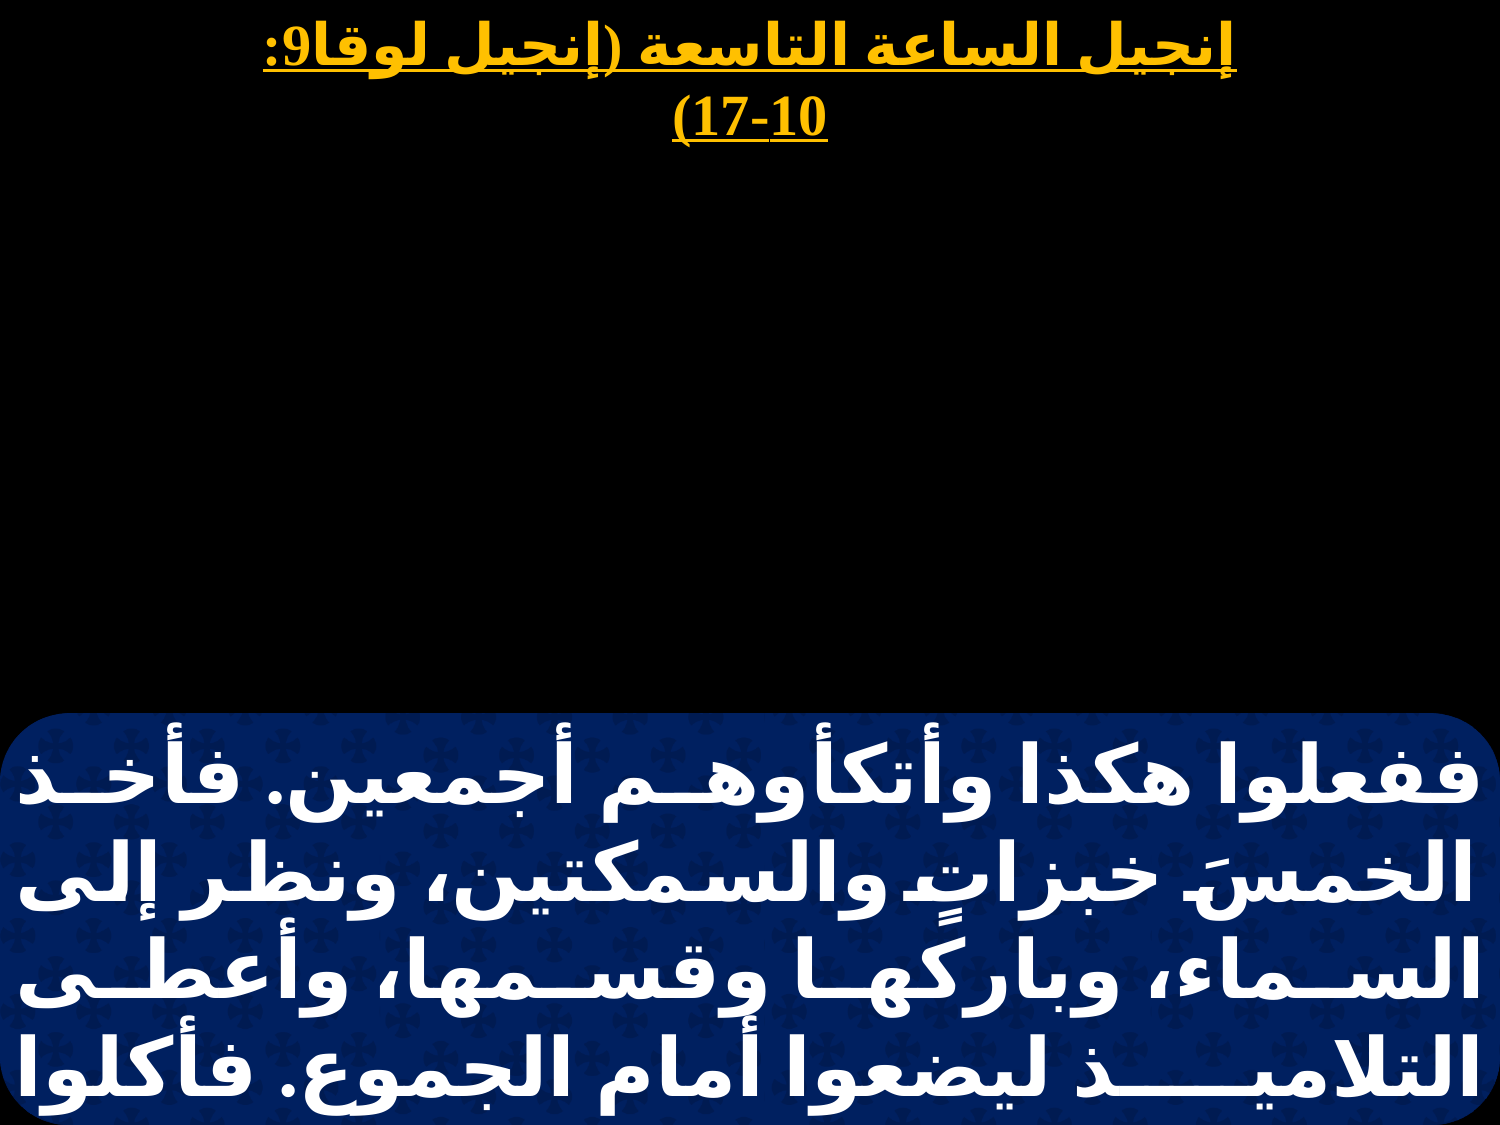

#
ففعلوا هكذا وأتكأوهم أجمعين. فأخذ الخمسَ خبزاتٍ والسمكتين، ونظر إلى السماء، وباركها وقسمها، وأعطى التلاميذ ليضعوا أمام الجموع. فأكلوا جميعهم وشبعوا. ثم رفعوا ما فضل عنهم اثنتي عشرة قفة مملوءة.